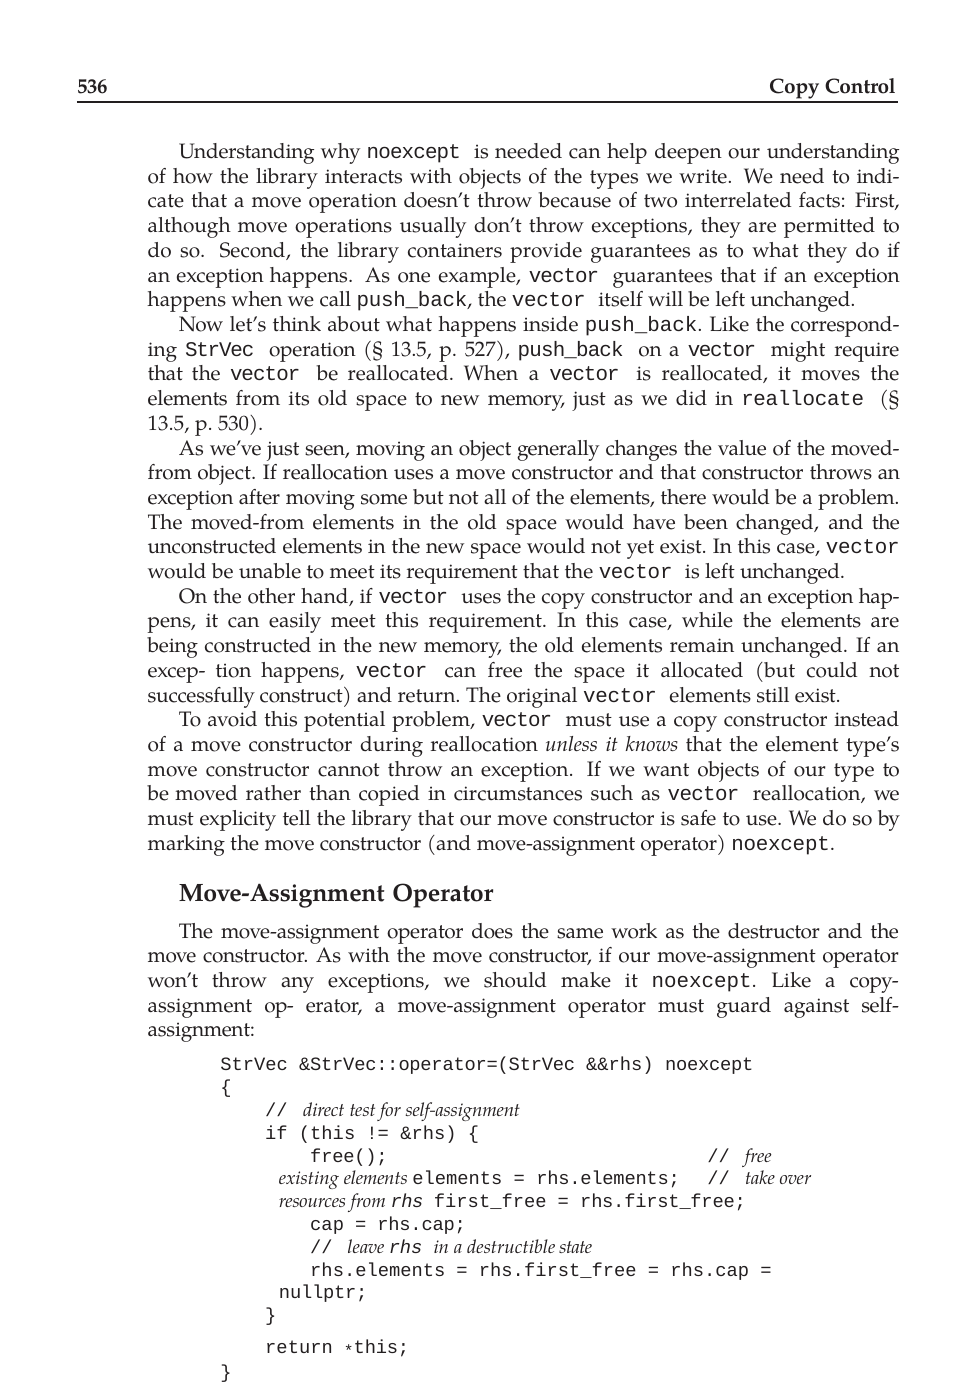

536
Copy Control

Understanding why noexcept is needed can help deepen our understanding of how the library interacts with objects of the types we write. We need to indi- cate that a move operation doesn’t throw because of two interrelated facts: First, although move operations usually don’t throw exceptions, they are permitted to do so. Second, the library containers provide guarantees as to what they do if an exception happens. As one example, vector guarantees that if an exception happens when we call push_back, the vector itself will be left unchanged.
Now let’s think about what happens inside push_back. Like the correspond- ing StrVec operation (§ 13.5, p. 527), push_back on a vector might require that the vector be reallocated. When a vector is reallocated, it moves the elements from its old space to new memory, just as we did in reallocate (§ 13.5, p. 530).
As we’ve just seen, moving an object generally changes the value of the moved- from object. If reallocation uses a move constructor and that constructor throws an exception after moving some but not all of the elements, there would be a problem. The moved-from elements in the old space would have been changed, and the unconstructed elements in the new space would not yet exist. In this case, vector would be unable to meet its requirement that the vector is left unchanged.
On the other hand, if vector uses the copy constructor and an exception hap- pens, it can easily meet this requirement. In this case, while the elements are being constructed in the new memory, the old elements remain unchanged. If an excep- tion happens, vector can free the space it allocated (but could not successfully construct) and return. The original vector elements still exist.
To avoid this potential problem, vector must use a copy constructor instead of a move constructor during reallocation unless it knows that the element type’s move constructor cannot throw an exception. If we want objects of our type to be moved rather than copied in circumstances such as vector reallocation, we must explicity tell the library that our move constructor is safe to use. We do so by marking the move constructor (and move-assignment operator) noexcept.
Move-Assignment Operator
The move-assignment operator does the same work as the destructor and the move constructor. As with the move constructor, if our move-assignment operator won’t throw any exceptions, we should make it noexcept. Like a copy-assignment op- erator, a move-assignment operator must guard against self-assignment:
StrVec &StrVec::operator=(StrVec &&rhs) noexcept
{
// direct test for self-assignment
if (this != &rhs) {
free();	// free existing elements elements = rhs.elements;	// take over resources from rhs first_free = rhs.first_free;
cap = rhs.cap;
// leave rhs in a destructible state
rhs.elements = rhs.first_free = rhs.cap = nullptr;
}
return *this;
}